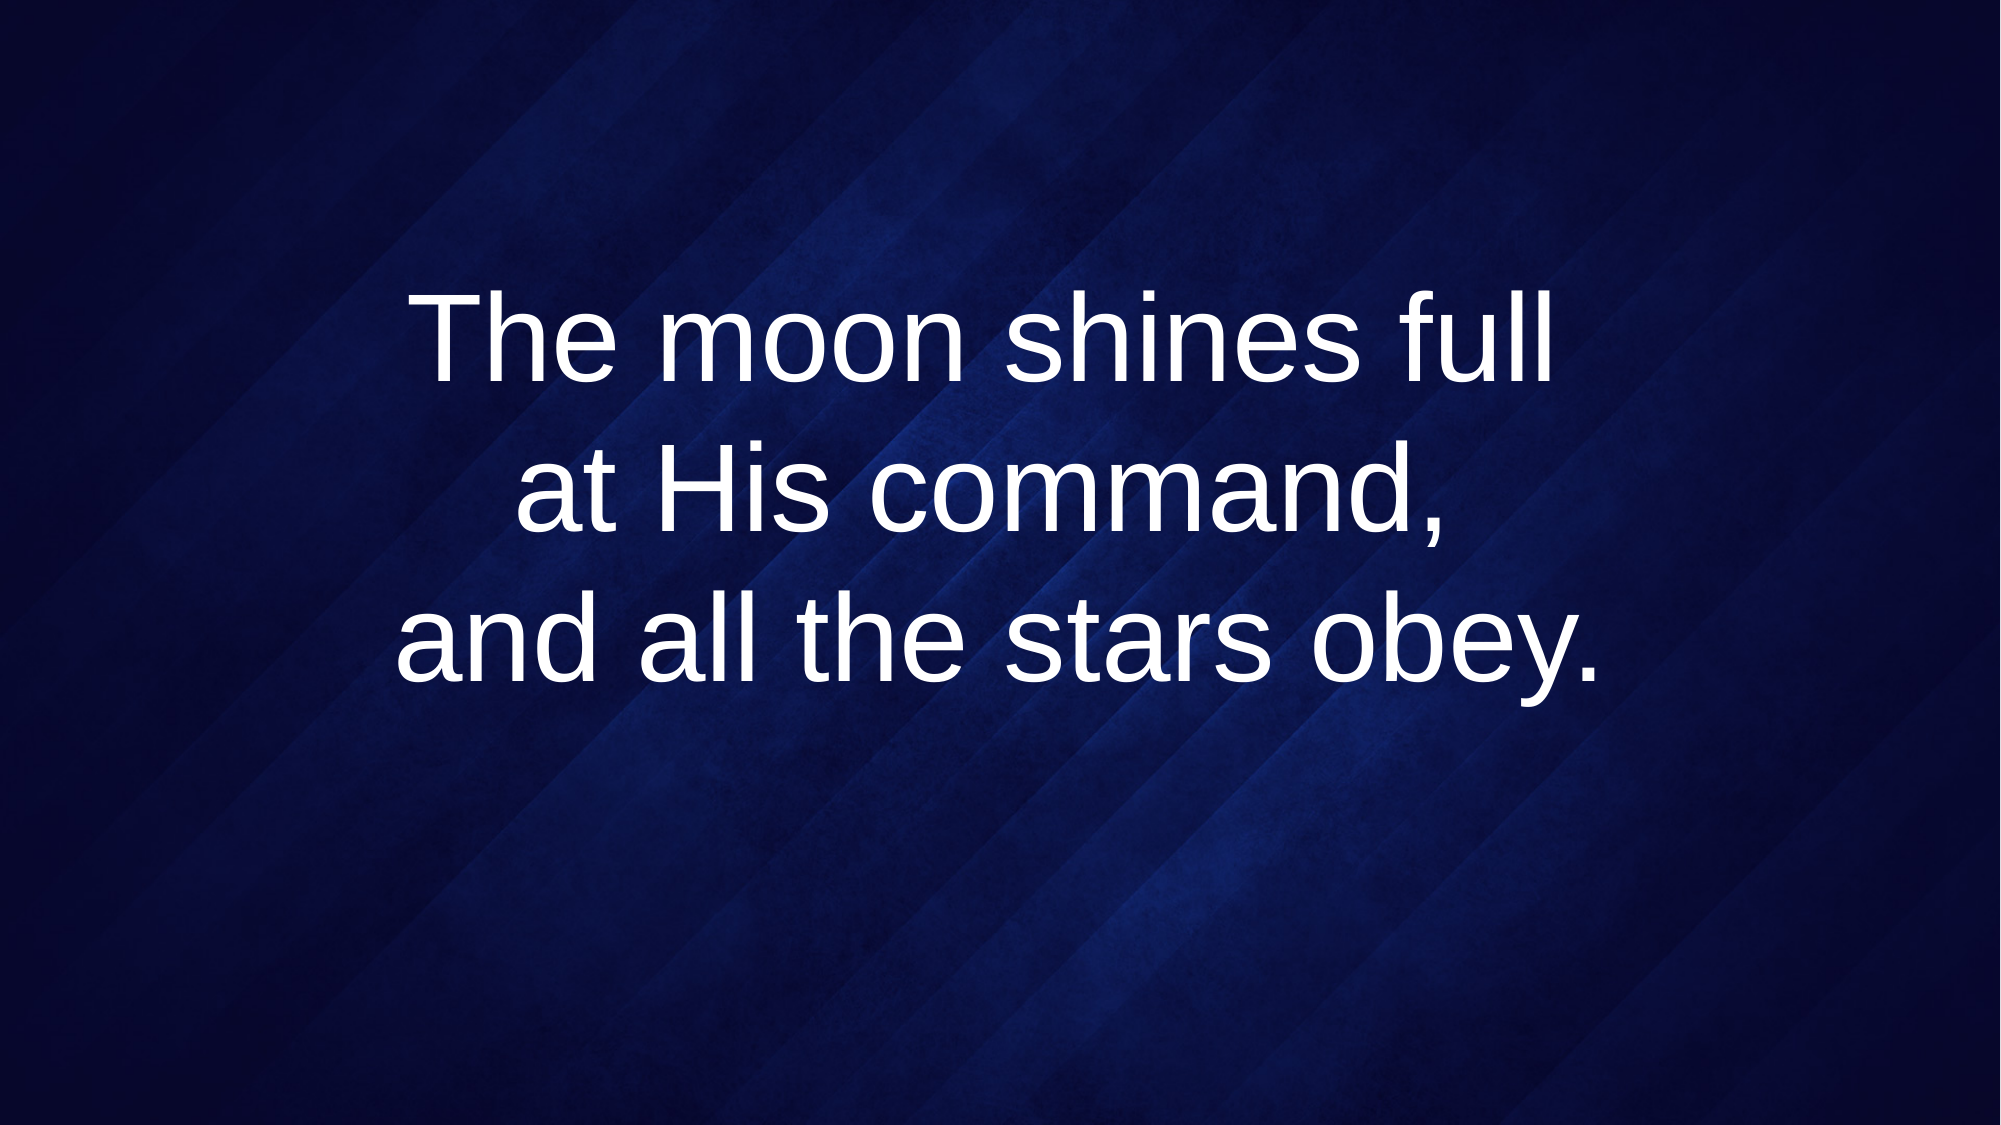

# The moon shines full at His command, and all the stars obey.